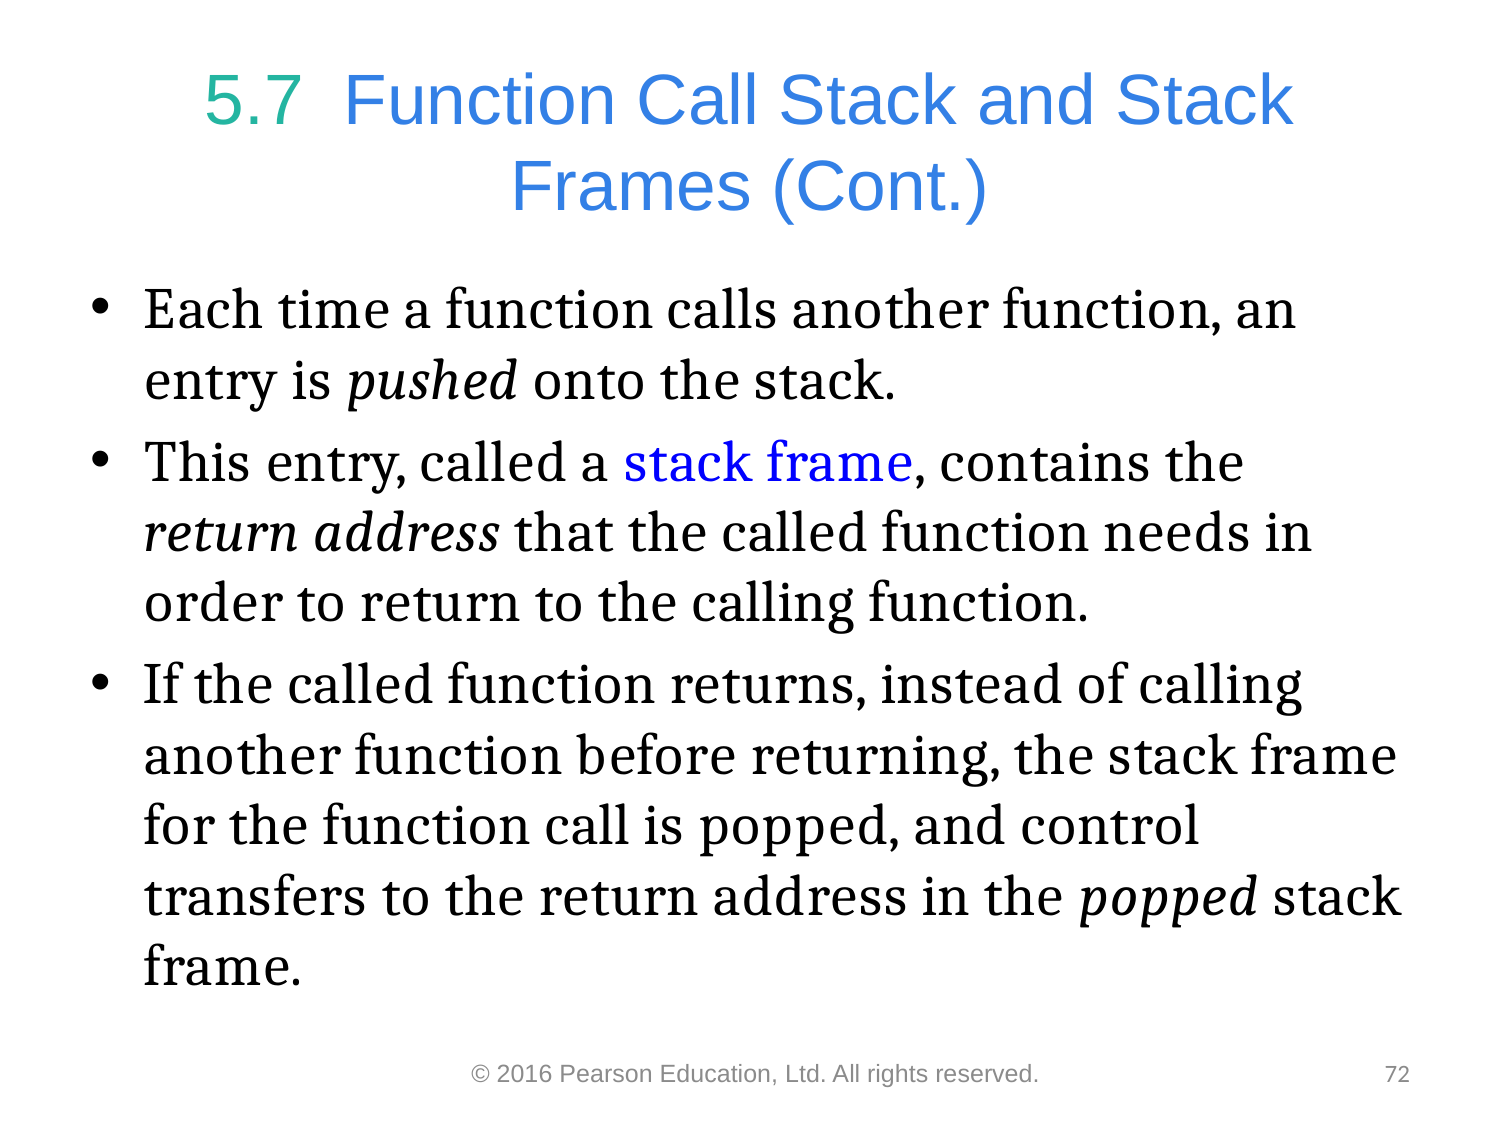

# 5.7  Function Call Stack and Stack Frames (Cont.)
Each time a function calls another function, an entry is pushed onto the stack.
This entry, called a stack frame, contains the return address that the called function needs in order to return to the calling function.
If the called function returns, instead of calling another function before returning, the stack frame for the function call is popped, and control transfers to the return address in the popped stack frame.
© 2016 Pearson Education, Ltd. All rights reserved.
72